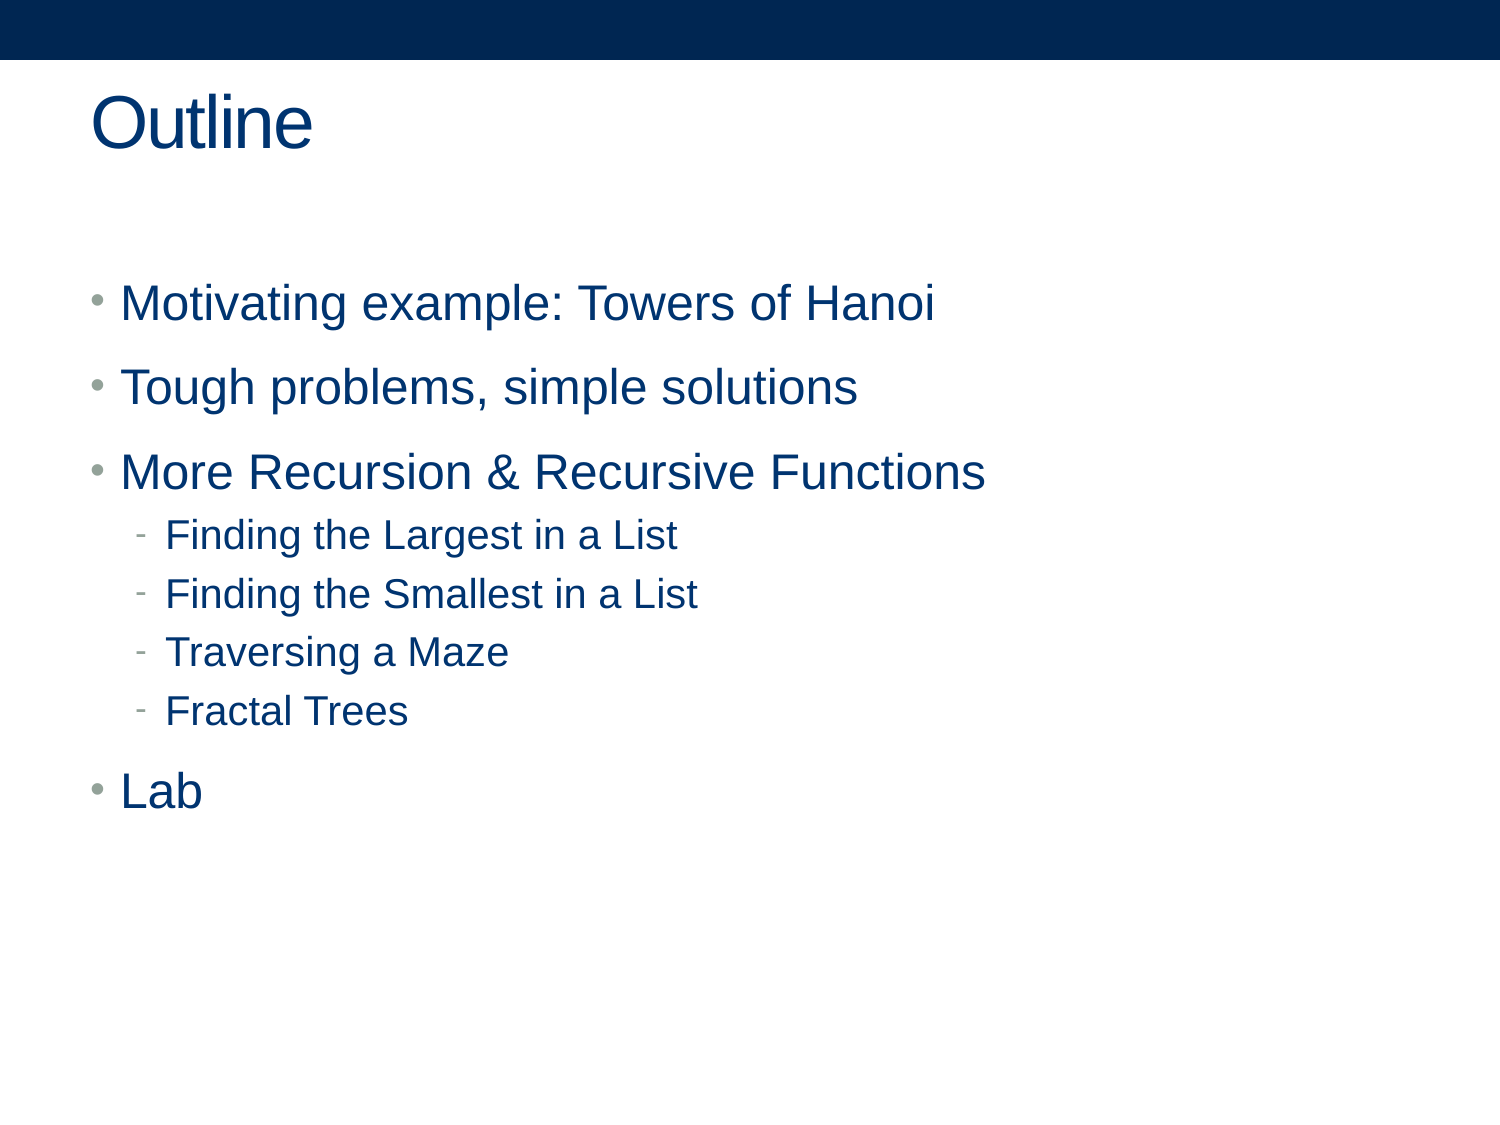

# Outline
Motivating example: Towers of Hanoi
Tough problems, simple solutions
More Recursion & Recursive Functions
Finding the Largest in a List
Finding the Smallest in a List
Traversing a Maze
Fractal Trees
Lab